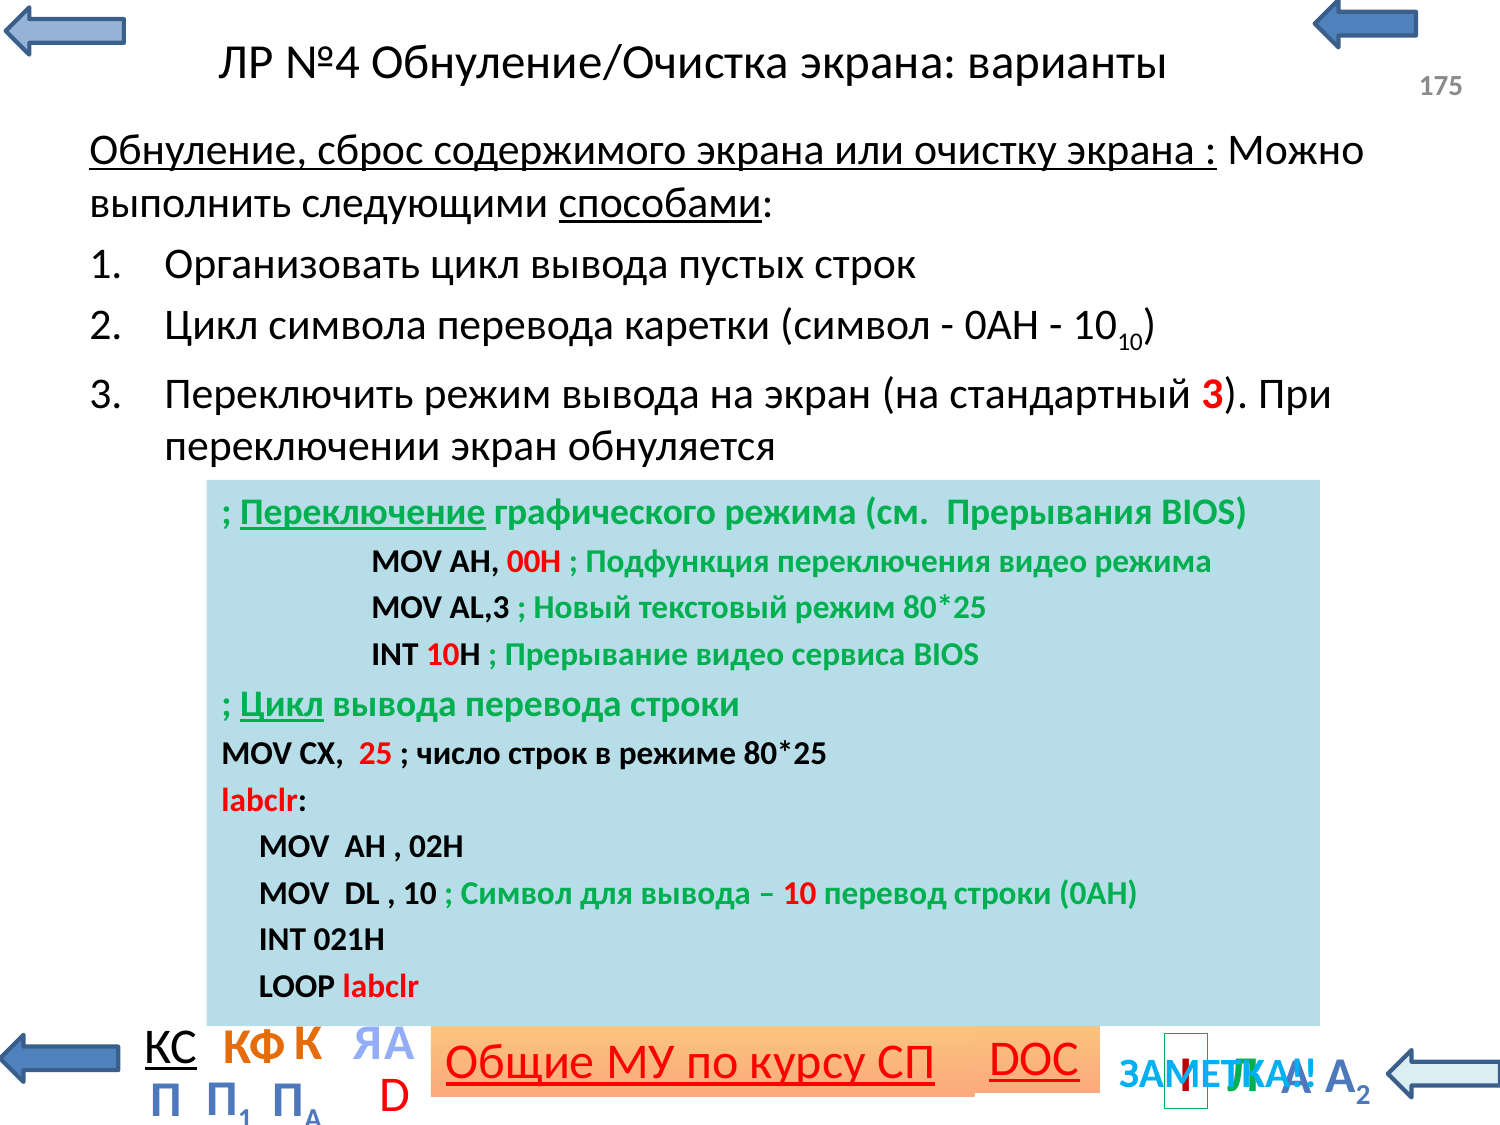

# ЛР №4 Обнуление/Очистка экрана: варианты
175
Обнуление, сброс содержимого экрана или очистку экрана : Можно выполнить следующими способами:
Организовать цикл вывода пустых строк
Цикл символа перевода каретки (символ - 0AH - 1010)
Переключить режим вывода на экран (на стандартный 3). При переключении экран обнуляется
; Переключение графического режима (см.  Прерывания BIOS)
	MOV AH, 00H ; Подфункция переключения видео режима
	MOV AL,3 ; Новый текстовый режим 80*25
	INT 10H ; Прерывание видео сервиса BIOS
; Цикл вывода перевода строки
MOV CX,  25 ; число строк в режиме 80*25
labclr:
     MOV  AH , 02H
     MOV  DL , 10 ; Символ для вывода – 10 перевод строки (0AH)
     INT 021H
     LOOP labclr

ЗАМЕТКА!!